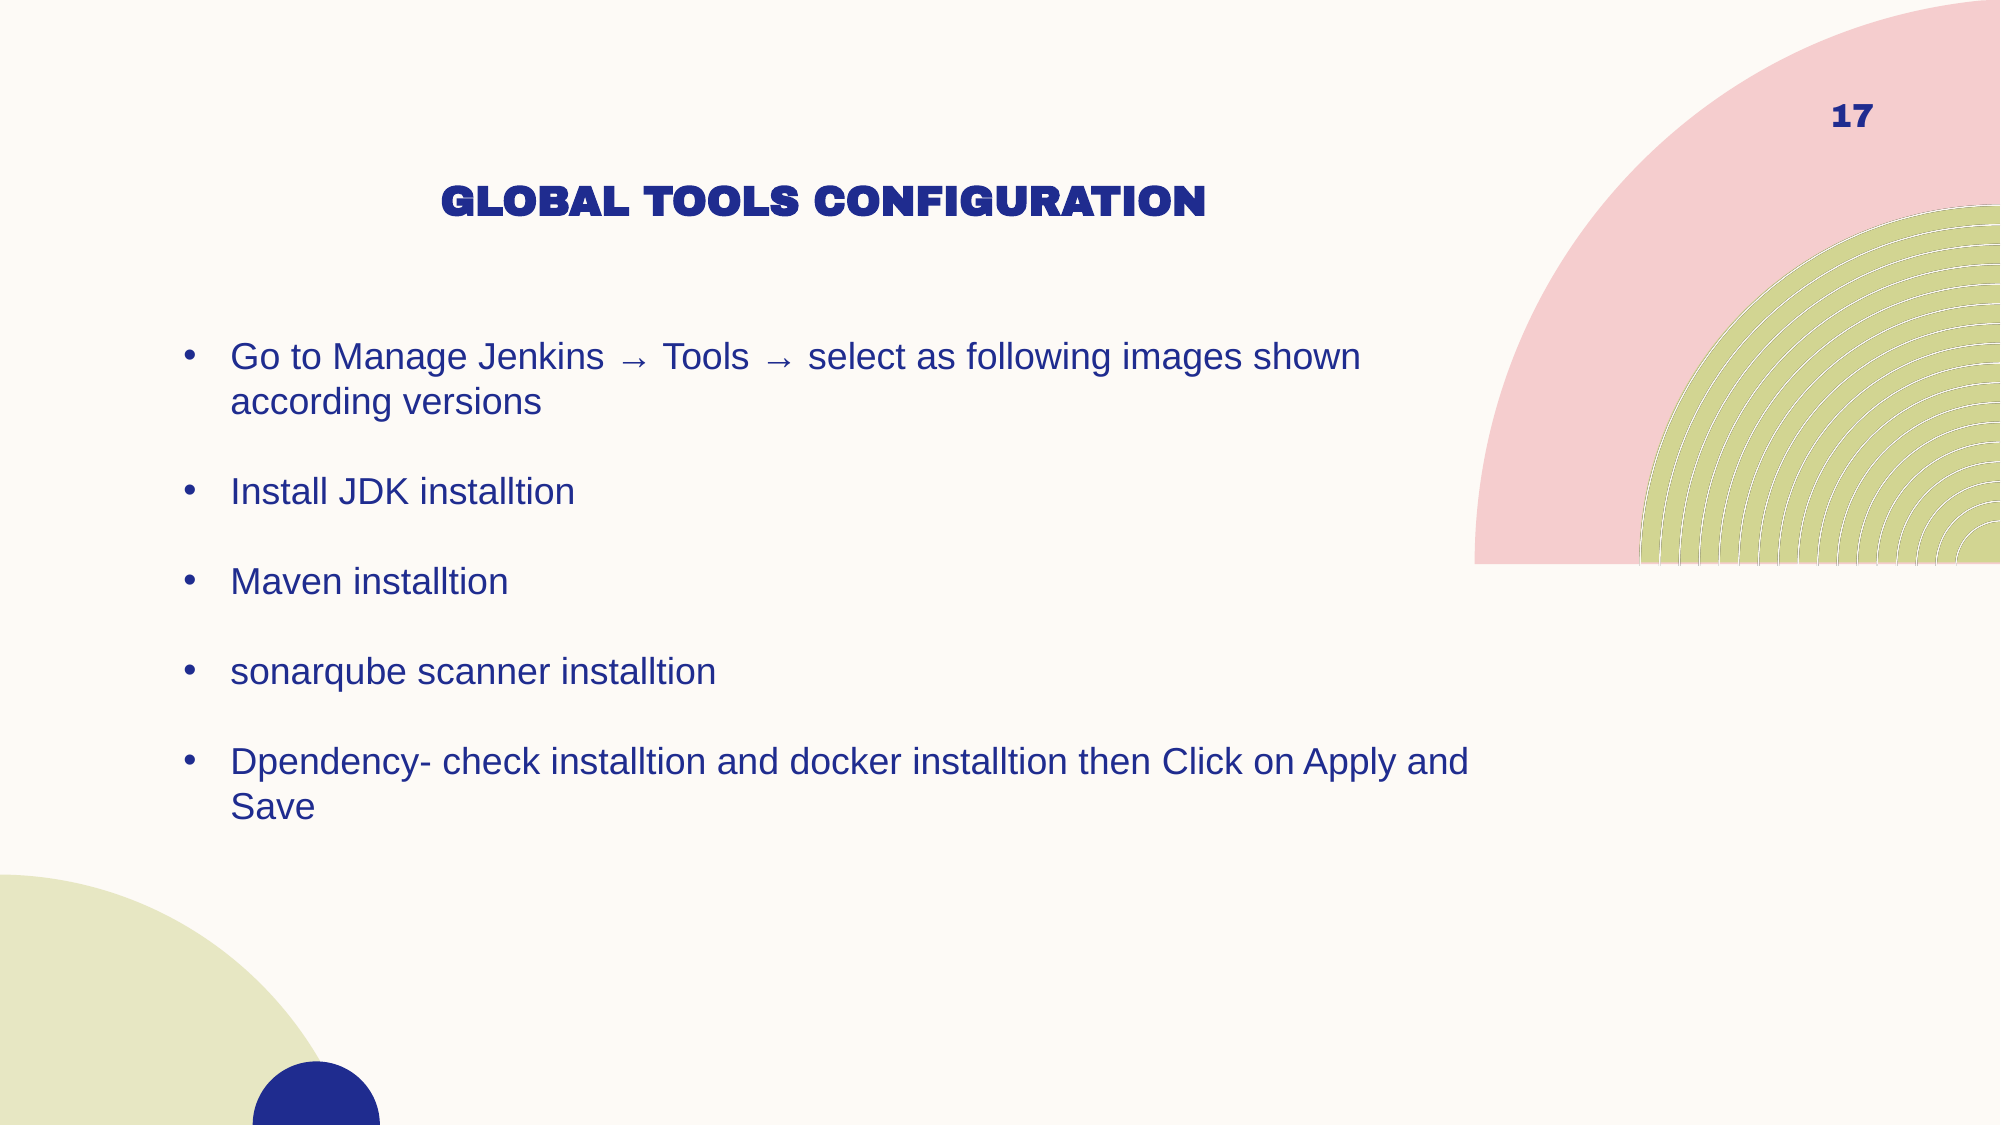

17
# Global Tools Configuration​
Go to Manage Jenkins → Tools → select as following images shown according versions​

Install JDK installtion ​

Maven installtion​

sonarqube scanner installtion​

Dpendency- check installtion and​ docker installtion then​ Click on Apply and Save​